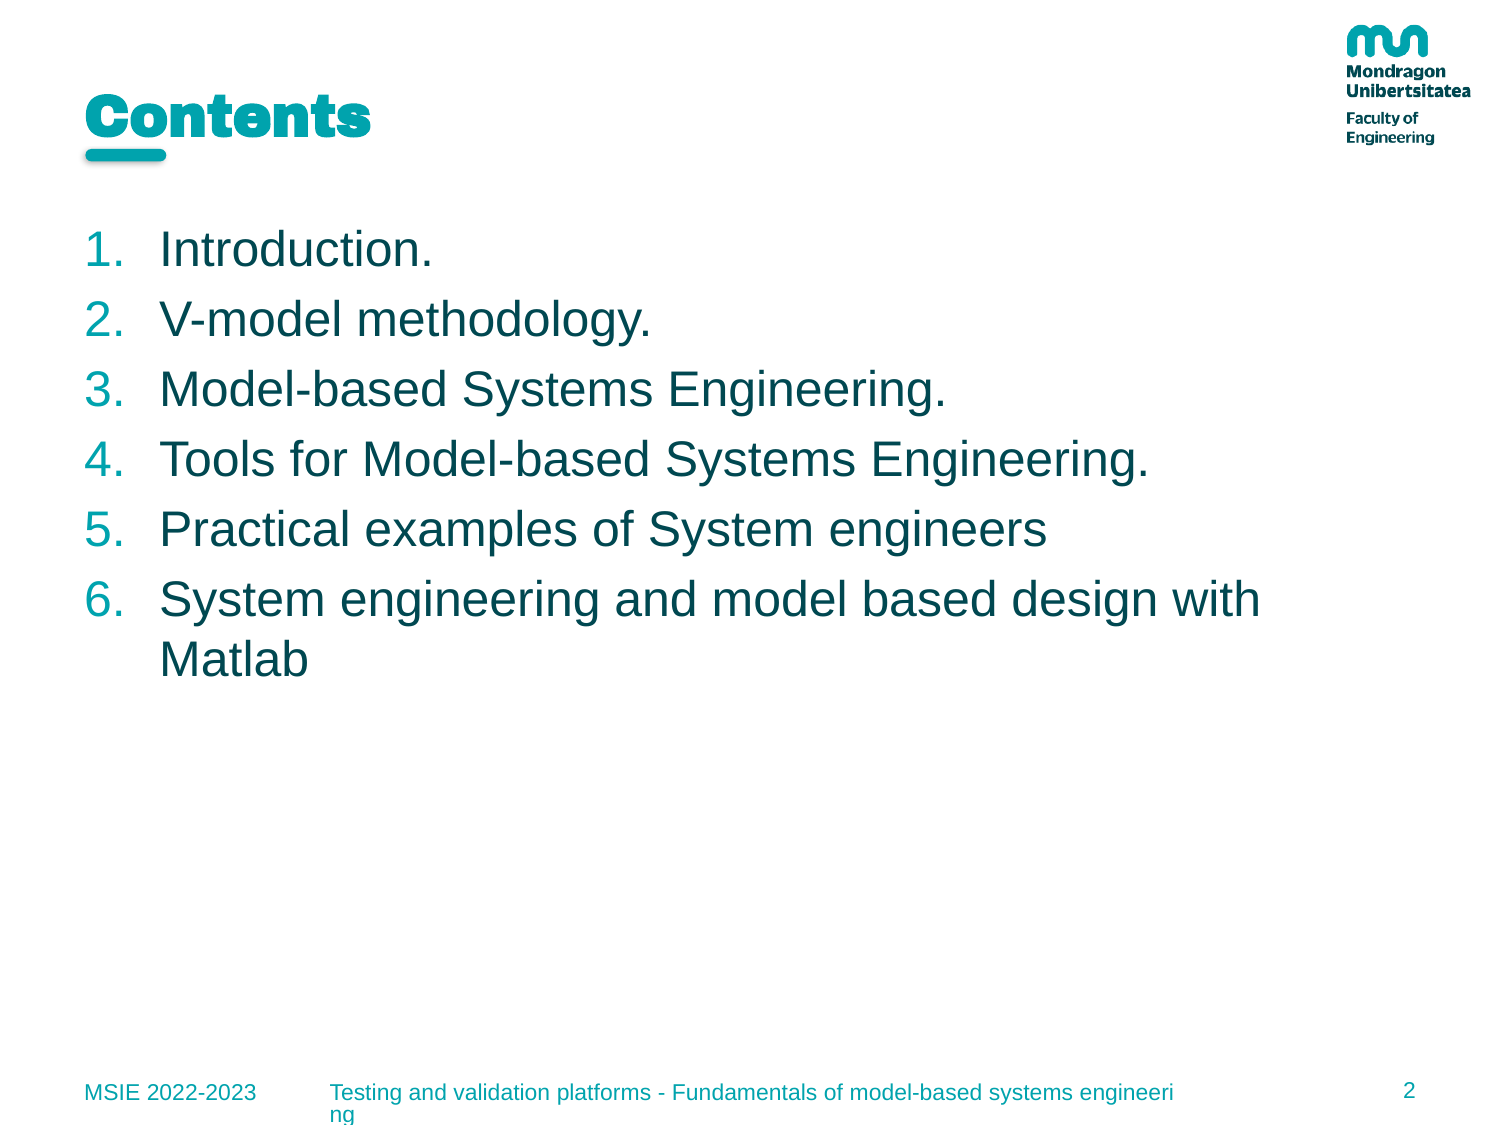

# Contents
Introduction.
V-model methodology.
Model-based Systems Engineering.
Tools for Model-based Systems Engineering.
Practical examples of System engineers
System engineering and model based design with Matlab

2
MSIE 2022-2023
Testing and validation platforms - Fundamentals of model-based systems engineering